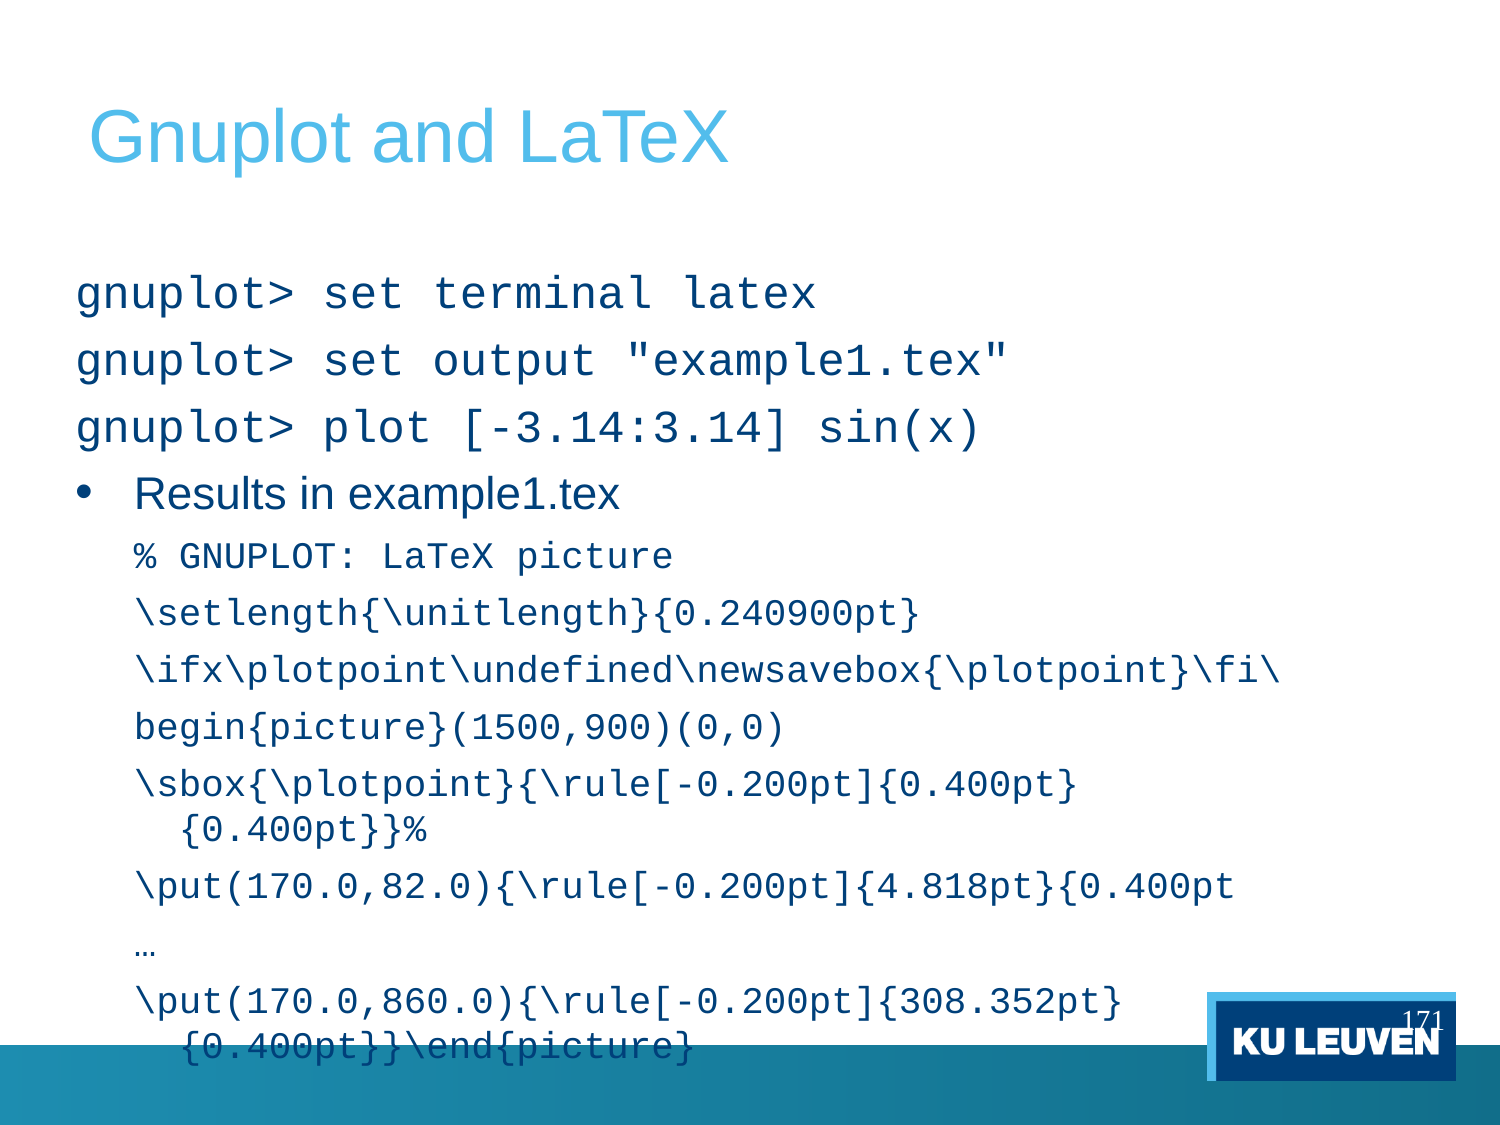

# Gnuplot and LaTeX
gnuplot> set terminal latex
gnuplot> set output "example1.tex"
gnuplot> plot [-3.14:3.14] sin(x)
Results in example1.tex
% GNUPLOT: LaTeX picture
\setlength{\unitlength}{0.240900pt}
\ifx\plotpoint\undefined\newsavebox{\plotpoint}\fi\
begin{picture}(1500,900)(0,0)
\sbox{\plotpoint}{\rule[-0.200pt]{0.400pt}{0.400pt}}%
\put(170.0,82.0){\rule[-0.200pt]{4.818pt}{0.400pt
…
\put(170.0,860.0){\rule[-0.200pt]{308.352pt}{0.400pt}}\end{picture}

171